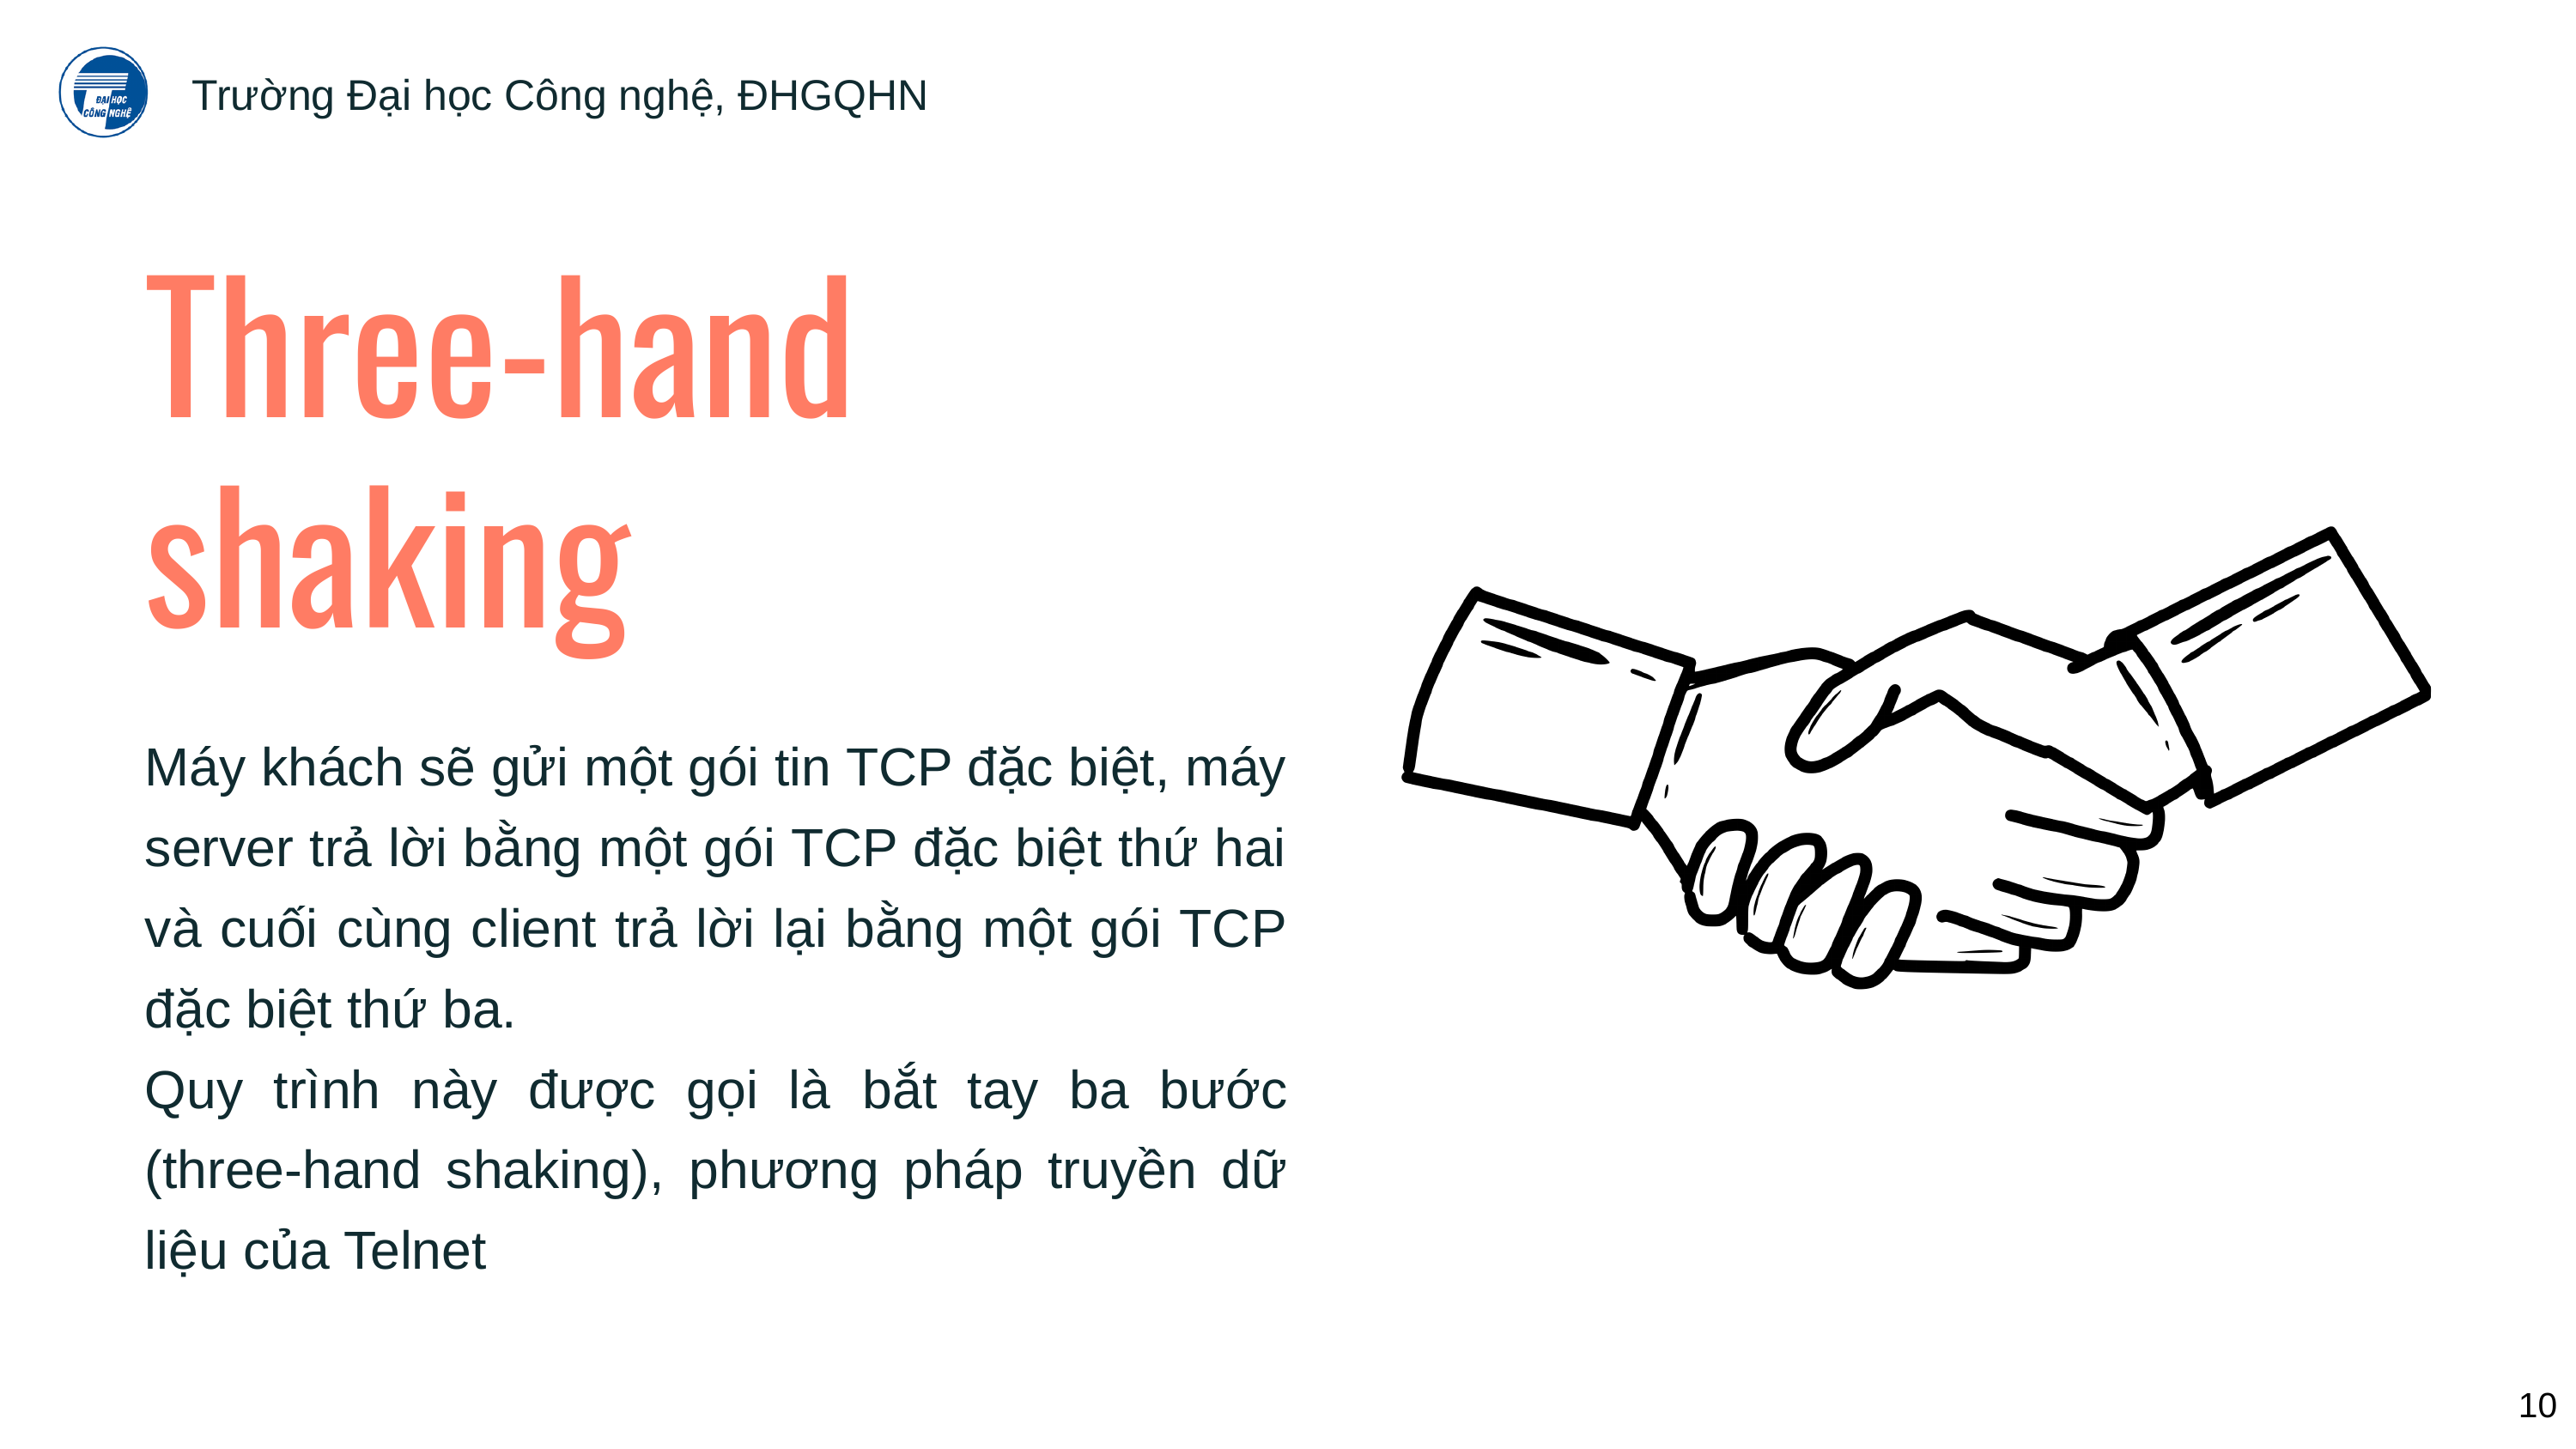

Trường Đại học Công nghệ, ĐHGQHN
Three-hand shaking
Máy khách sẽ gửi một gói tin TCP đặc biệt, máy server trả lời bằng một gói TCP đặc biệt thứ hai và cuối cùng client trả lời lại bằng một gói TCP đặc biệt thứ ba.
Quy trình này được gọi là bắt tay ba bước (three-hand shaking), phương pháp truyền dữ liệu của Telnet

10